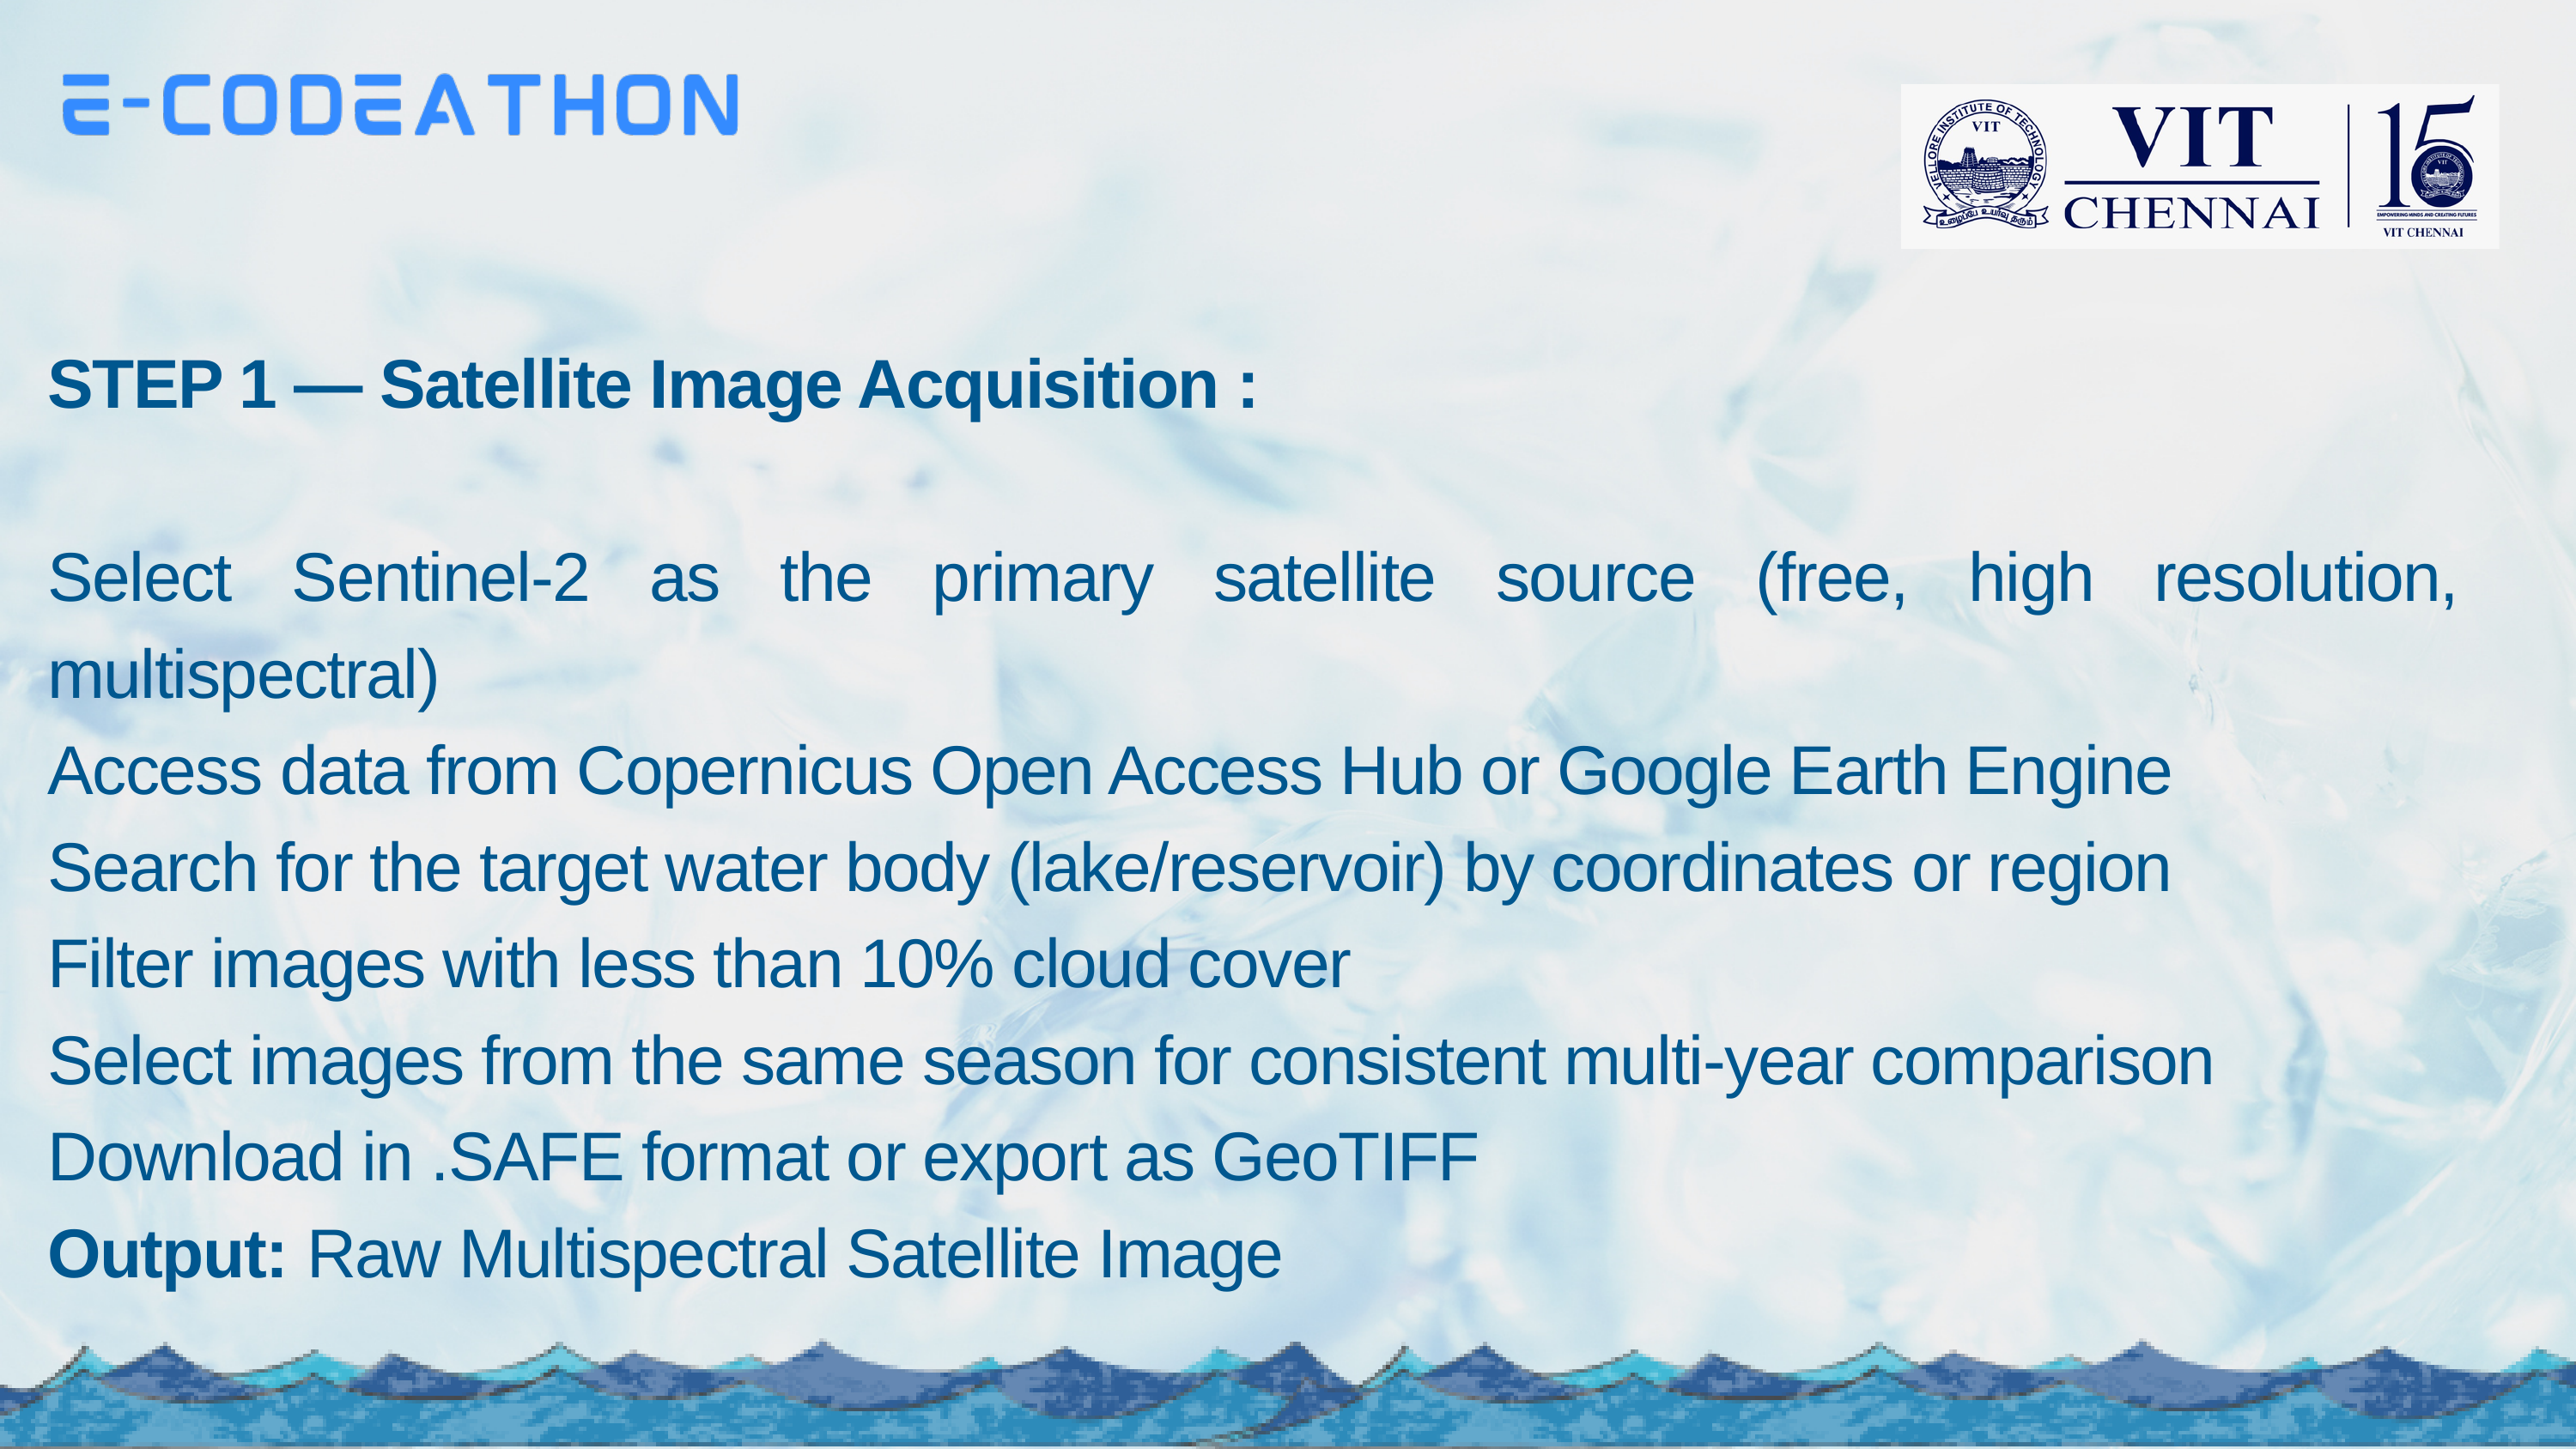

STEP 1 — Satellite Image Acquisition :

Select Sentinel-2 as the primary satellite source (free, high resolution, multispectral)
Access data from Copernicus Open Access Hub or Google Earth Engine
Search for the target water body (lake/reservoir) by coordinates or region
Filter images with less than 10% cloud cover
Select images from the same season for consistent multi-year comparison
Download in .SAFE format or export as GeoTIFF
Output: Raw Multispectral Satellite Image